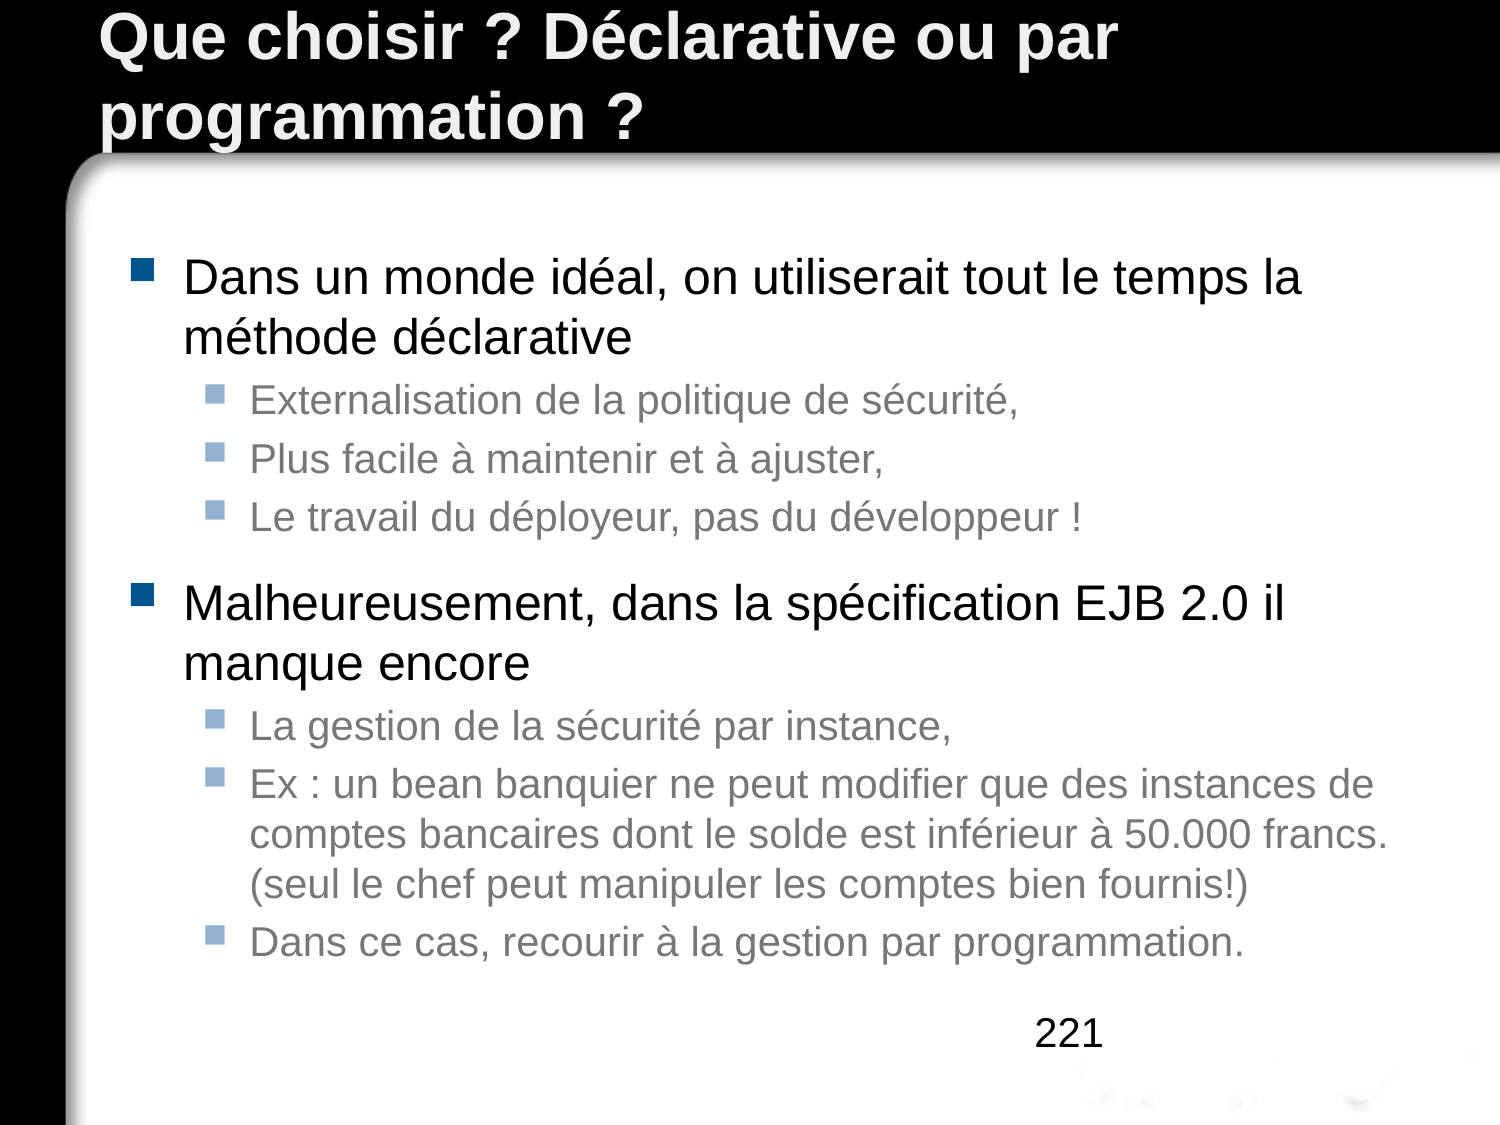

# Que choisir ? Déclarative ou par programmation ?
Dans un monde idéal, on utiliserait tout le temps la méthode déclarative
Externalisation de la politique de sécurité,
Plus facile à maintenir et à ajuster,
Le travail du déployeur, pas du développeur !
Malheureusement, dans la spécification EJB 2.0 il manque encore
La gestion de la sécurité par instance,
Ex : un bean banquier ne peut modifier que des instances de comptes bancaires dont le solde est inférieur à 50.000 francs. (seul le chef peut manipuler les comptes bien fournis!)
Dans ce cas, recourir à la gestion par programmation.